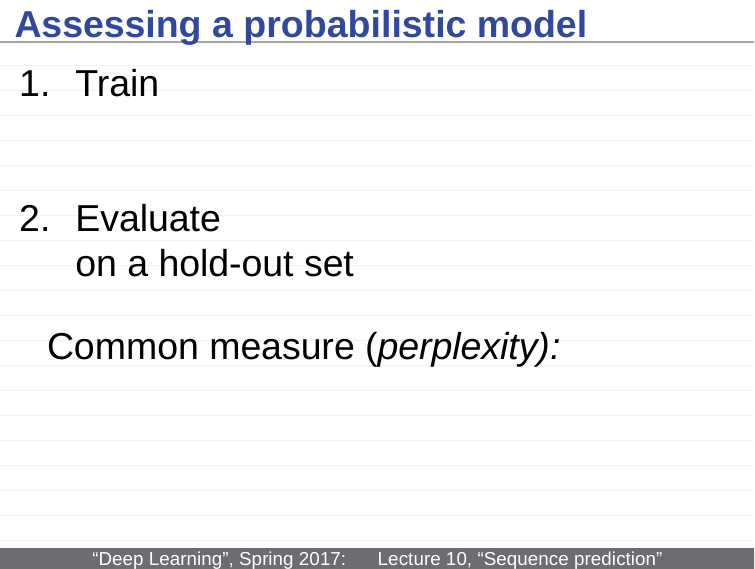

# Assessing a probabilistic model
Train

Evaluate
on a hold-out set
Common measure (perplexity):